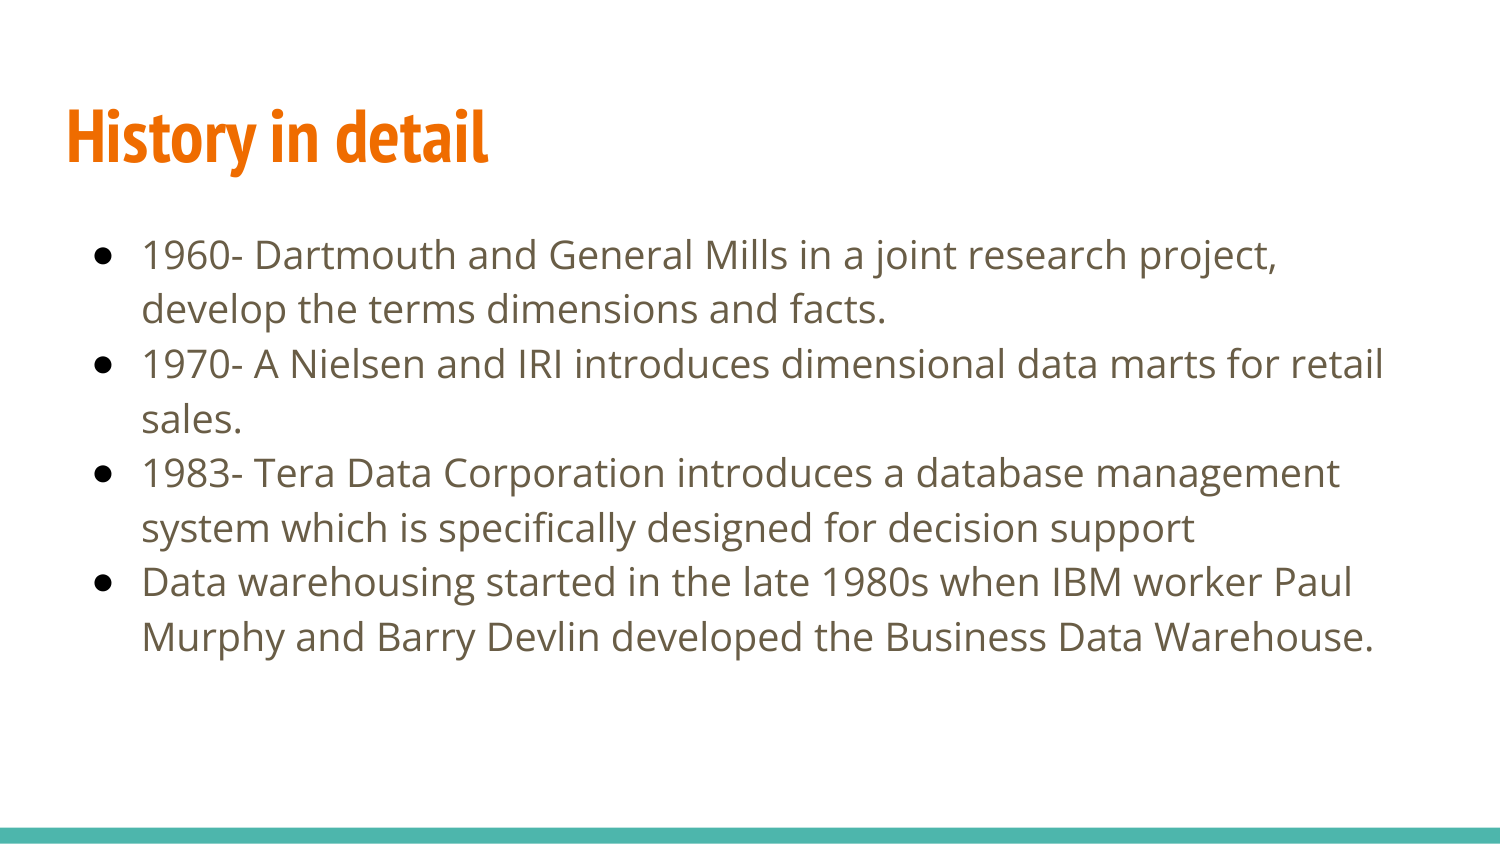

# History in detail
1960- Dartmouth and General Mills in a joint research project, develop the terms dimensions and facts.
1970- A Nielsen and IRI introduces dimensional data marts for retail sales.
1983- Tera Data Corporation introduces a database management system which is specifically designed for decision support
Data warehousing started in the late 1980s when IBM worker Paul Murphy and Barry Devlin developed the Business Data Warehouse.